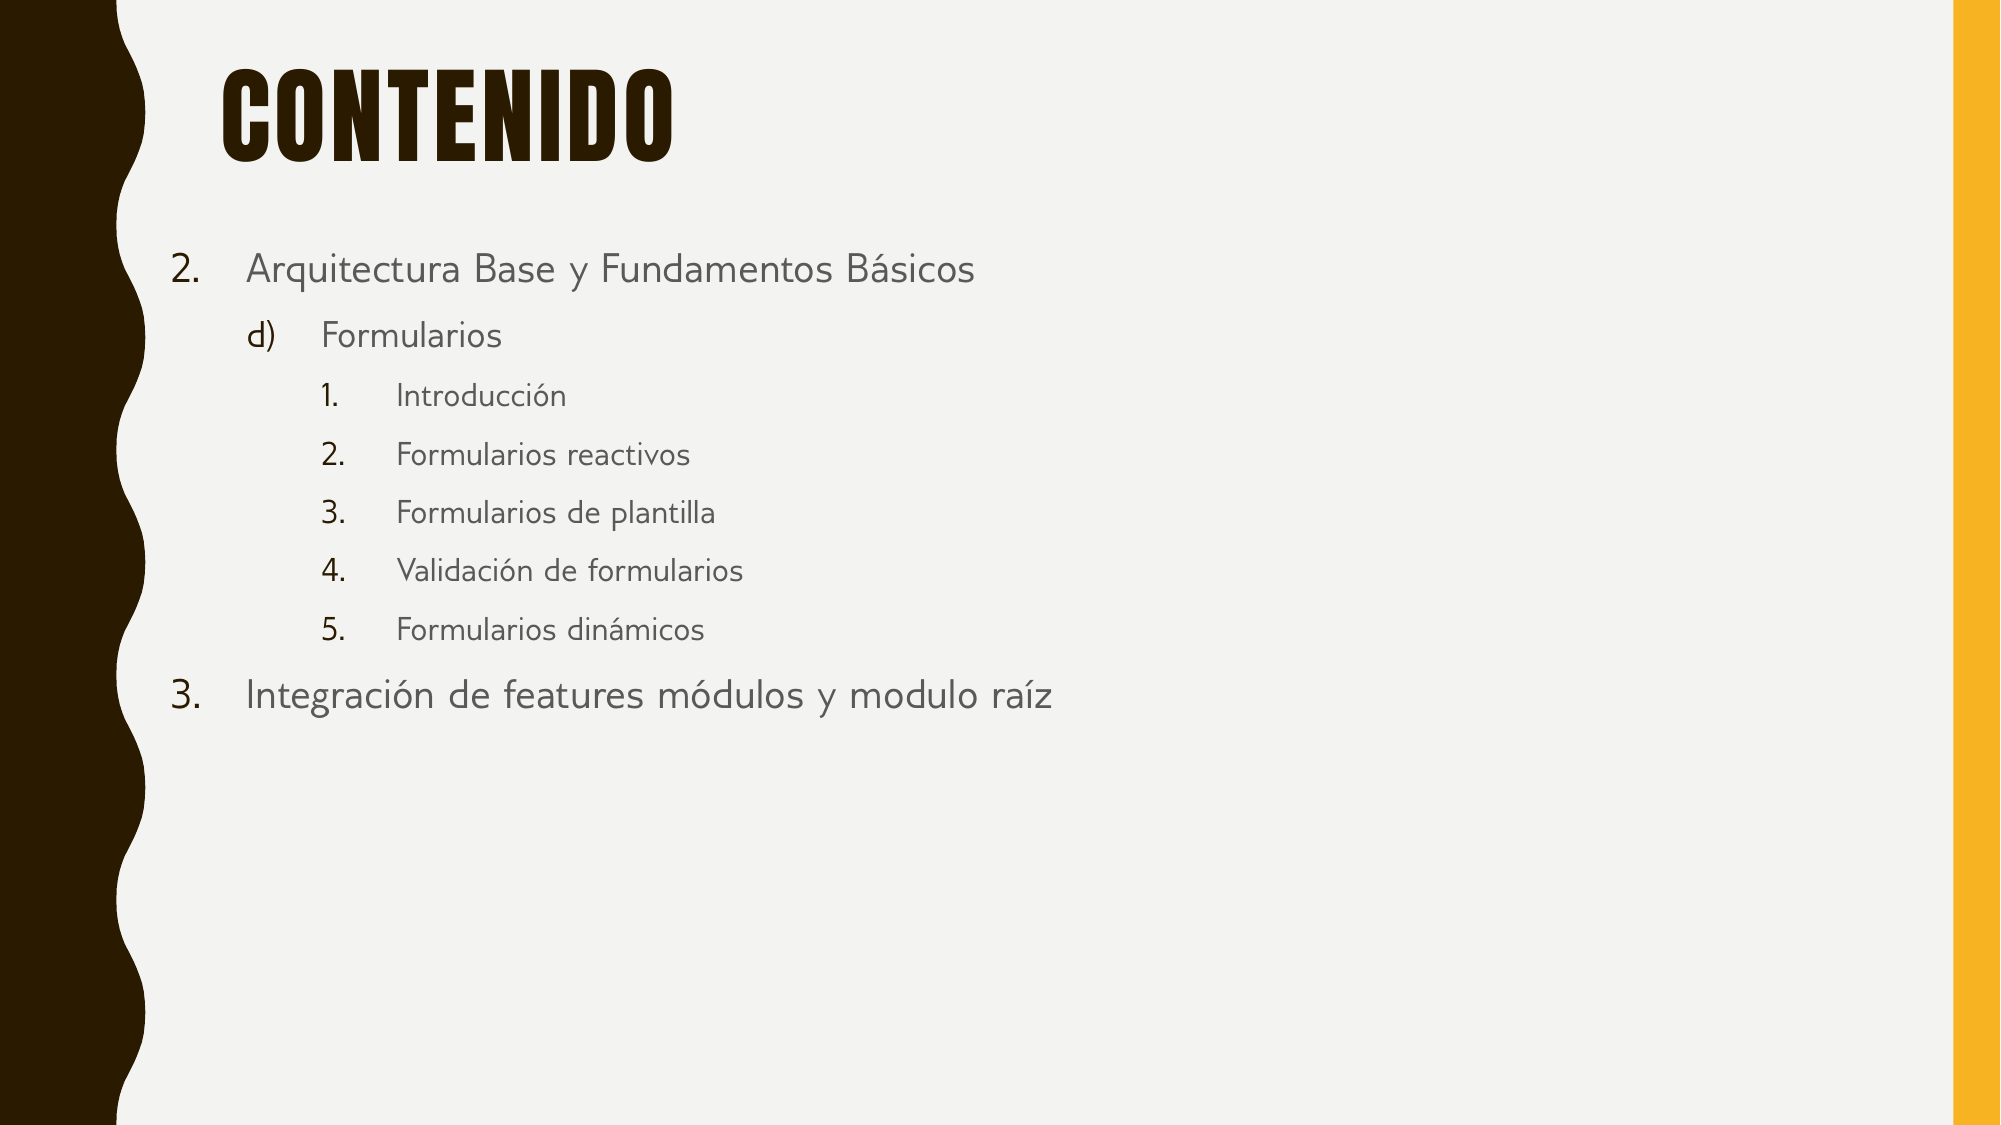

# COntenido
Arquitectura Base y Fundamentos Básicos
Formularios
Introducción
Formularios reactivos
Formularios de plantilla
Validación de formularios
Formularios dinámicos
Integración de features módulos y modulo raíz